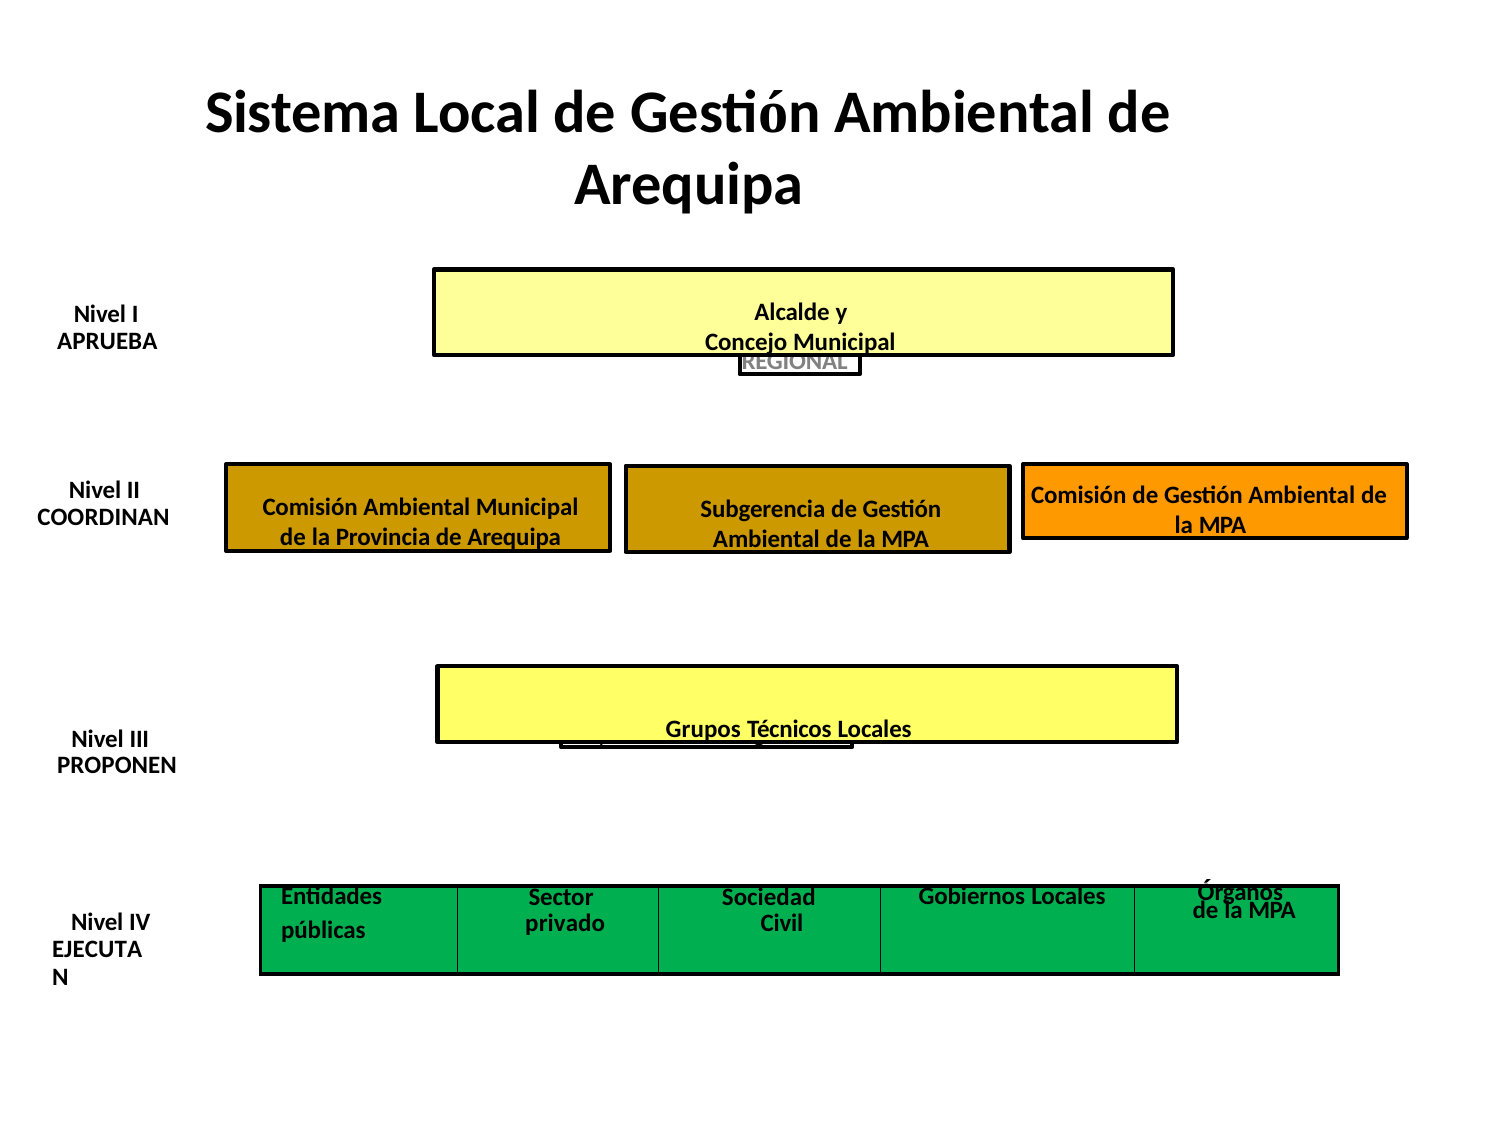

# Sistema Local de Gestión Ambiental de  Arequipa

REGIONAL

Alcalde y  Concejo Municipal
Nivel I  APRUEBA

Ambiental  Regional	-

Comisión Ambiental Municipal  de la Provincia de Arequipa
Comisión de Gestión Ambiental de  la MPA
Ambiental  Regional	-

Subgerencia de Gestión  Ambiental de la MPA
Nivel II  COORDINAN

Grupos Técnicos Regionales

Grupos Técnicos Locales

Nivel III  PROPONEN
| Entidades públicas | Sector privado | Sociedad Civil | Gobiernos Locales | Órganos de la MPA |
| --- | --- | --- | --- | --- |
Nivel IV  EJECUTAN